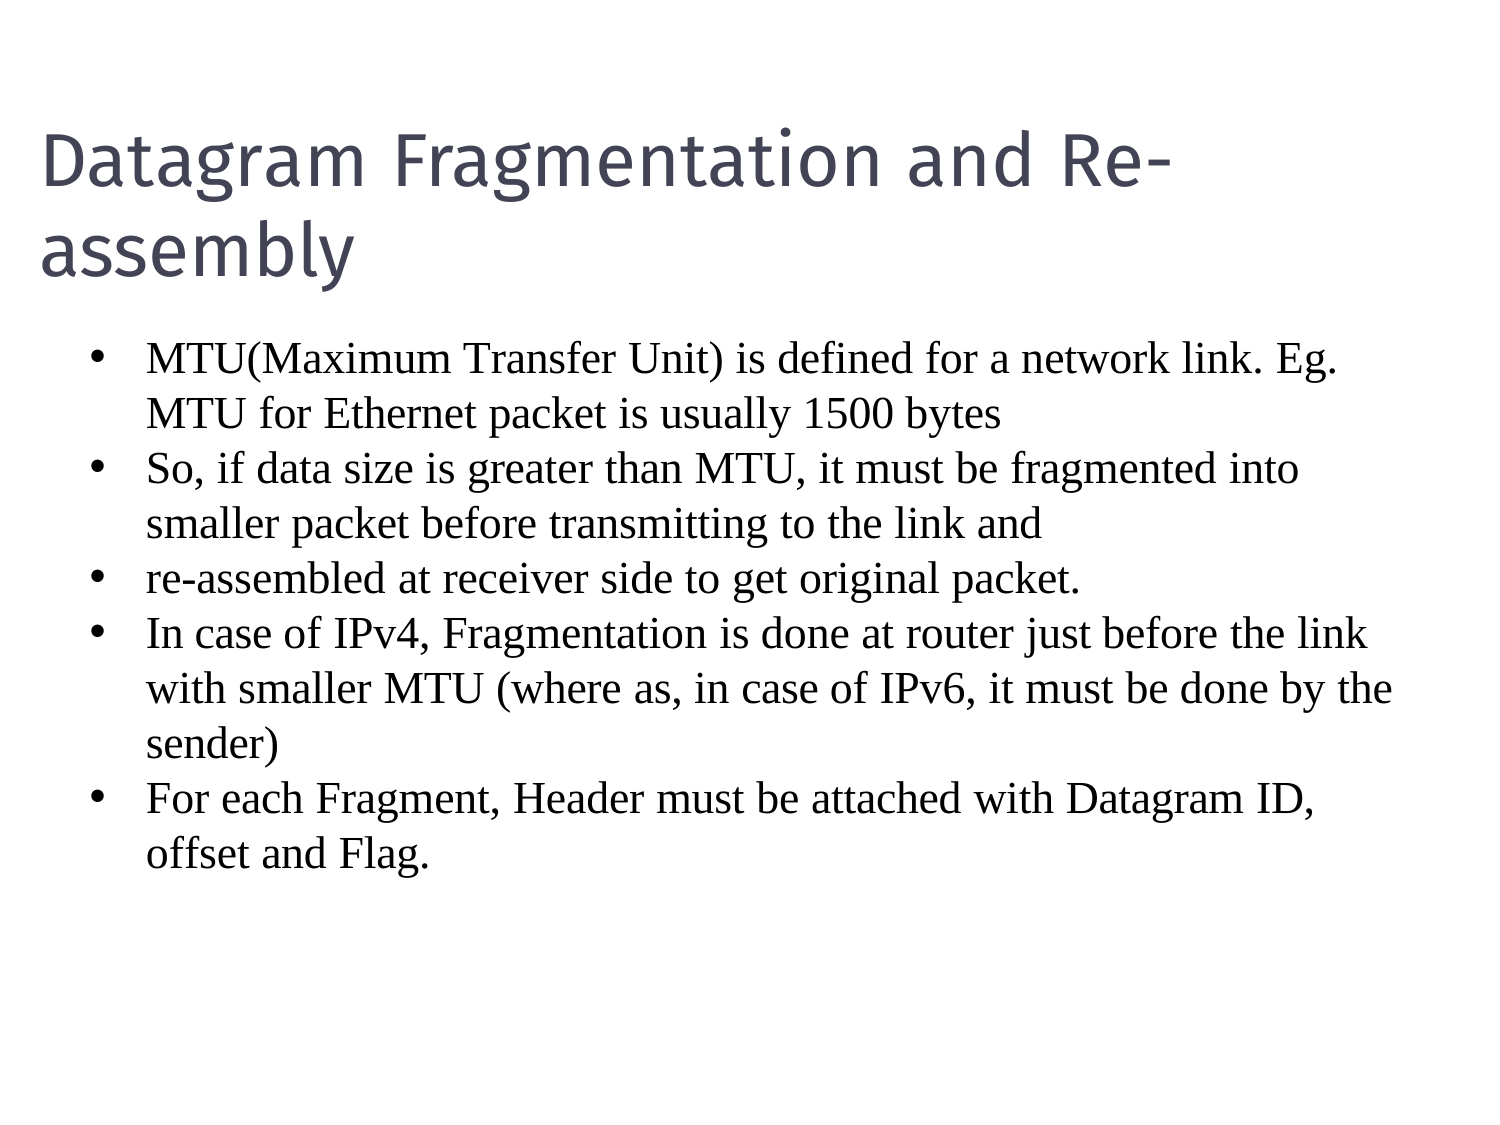

Datagram Fragmentation and Re-assembly
MTU(Maximum Transfer Unit) is defined for a network link. Eg. MTU for Ethernet packet is usually 1500 bytes
So, if data size is greater than MTU, it must be fragmented into
smaller packet before transmitting to the link and
re-assembled at receiver side to get original packet.
In case of IPv4, Fragmentation is done at router just before the link with smaller MTU (where as, in case of IPv6, it must be done by the sender)
For each Fragment, Header must be attached with Datagram ID,
offset and Flag.